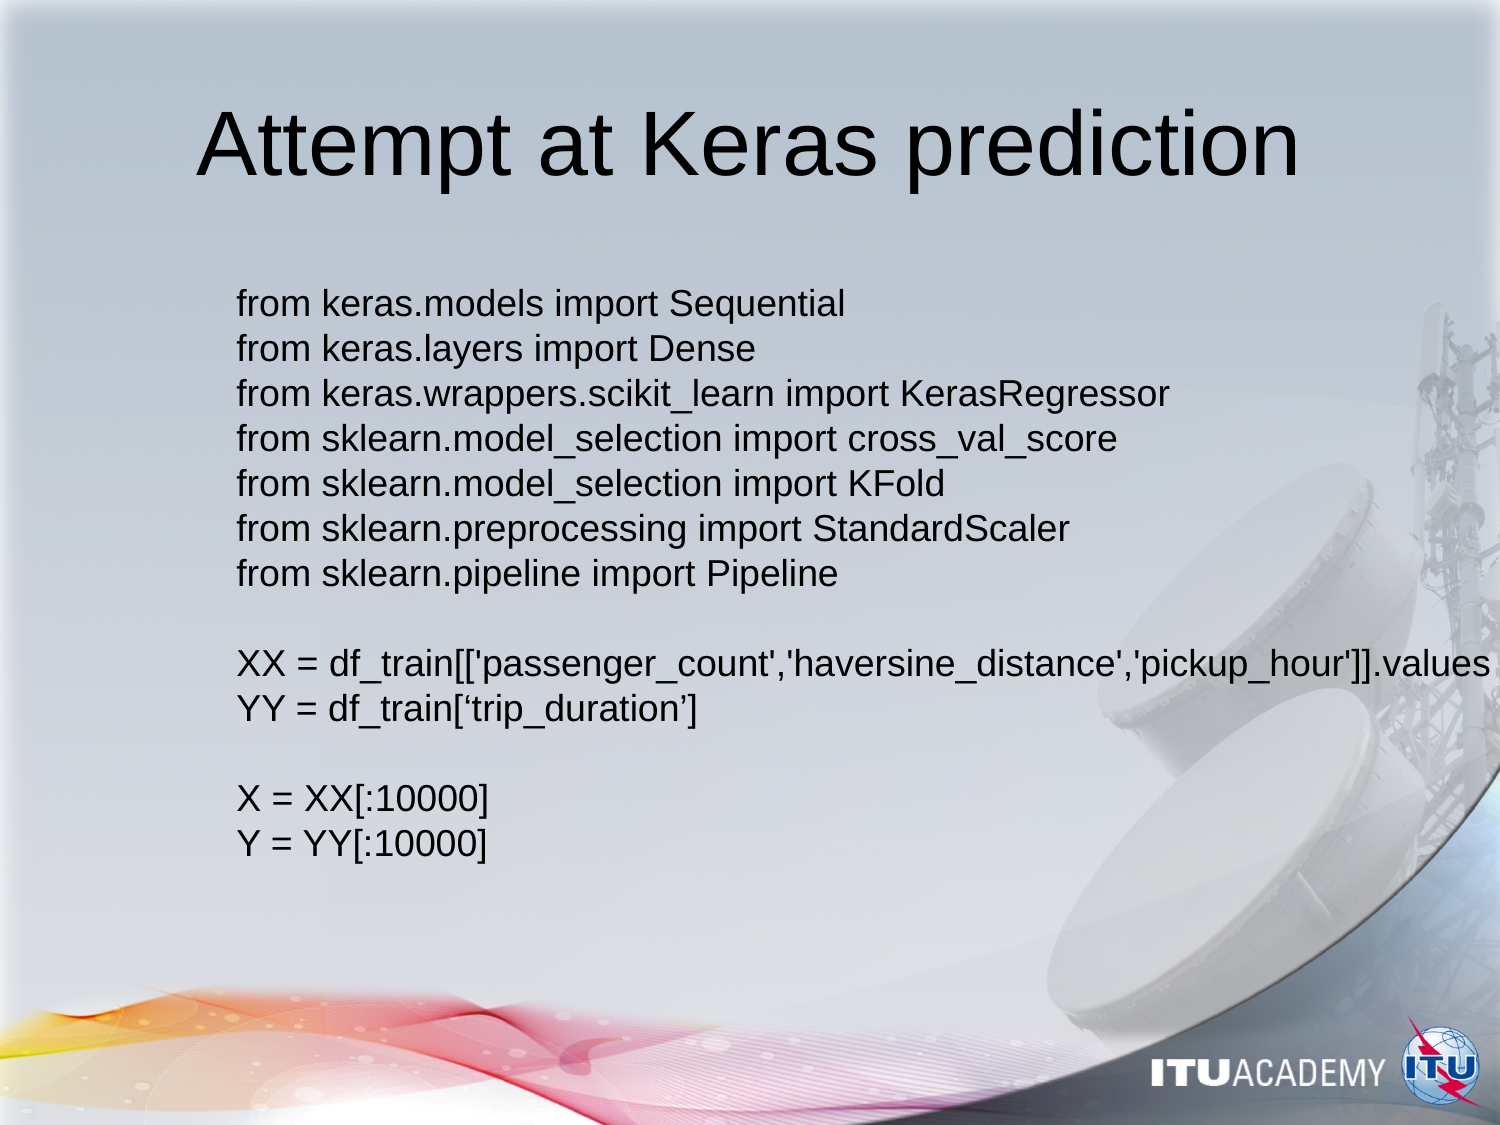

# Attempt at Keras prediction
from keras.models import Sequential
from keras.layers import Dense
from keras.wrappers.scikit_learn import KerasRegressor
from sklearn.model_selection import cross_val_score
from sklearn.model_selection import KFold
from sklearn.preprocessing import StandardScaler
from sklearn.pipeline import Pipeline

XX = df_train[['passenger_count','haversine_distance','pickup_hour']].values
YY = df_train[‘trip_duration’]

X = XX[:10000]
Y = YY[:10000]